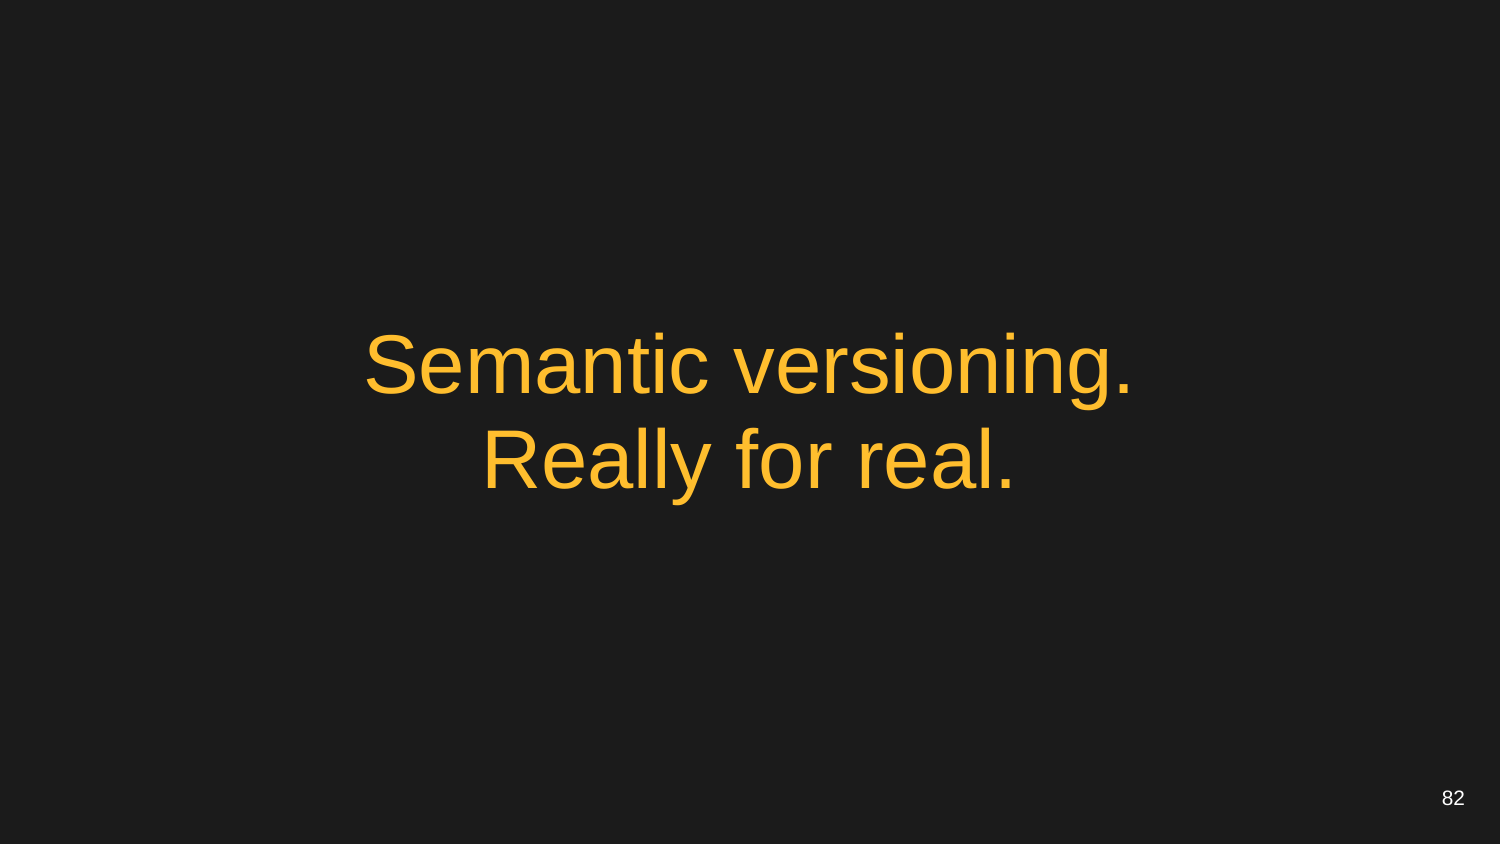

# Semantic versioning.
Really for real.
82